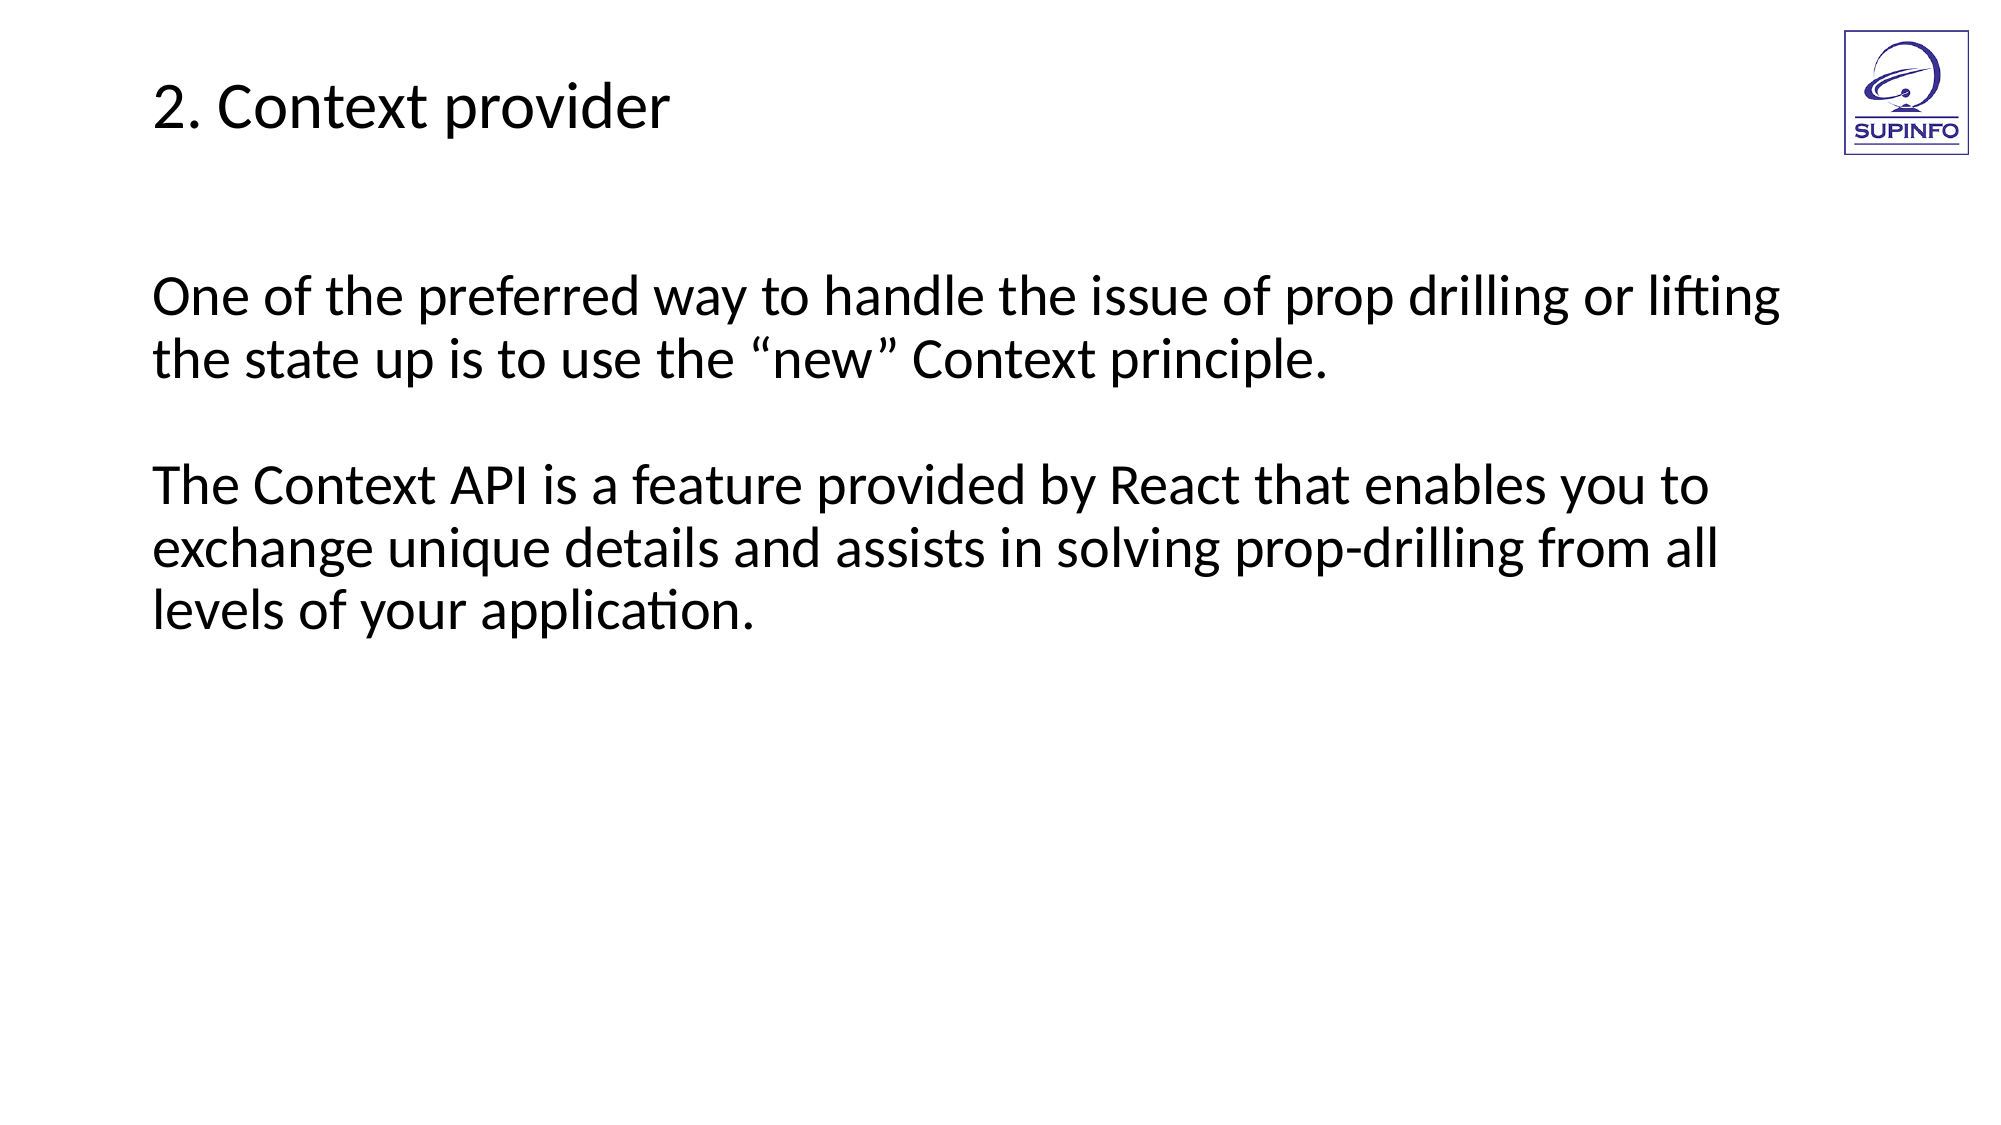

2. Context provider
One of the preferred way to handle the issue of prop drilling or lifting the state up is to use the “new” Context principle.
The Context API is a feature provided by React that enables you to exchange unique details and assists in solving prop-drilling from all levels of your application.